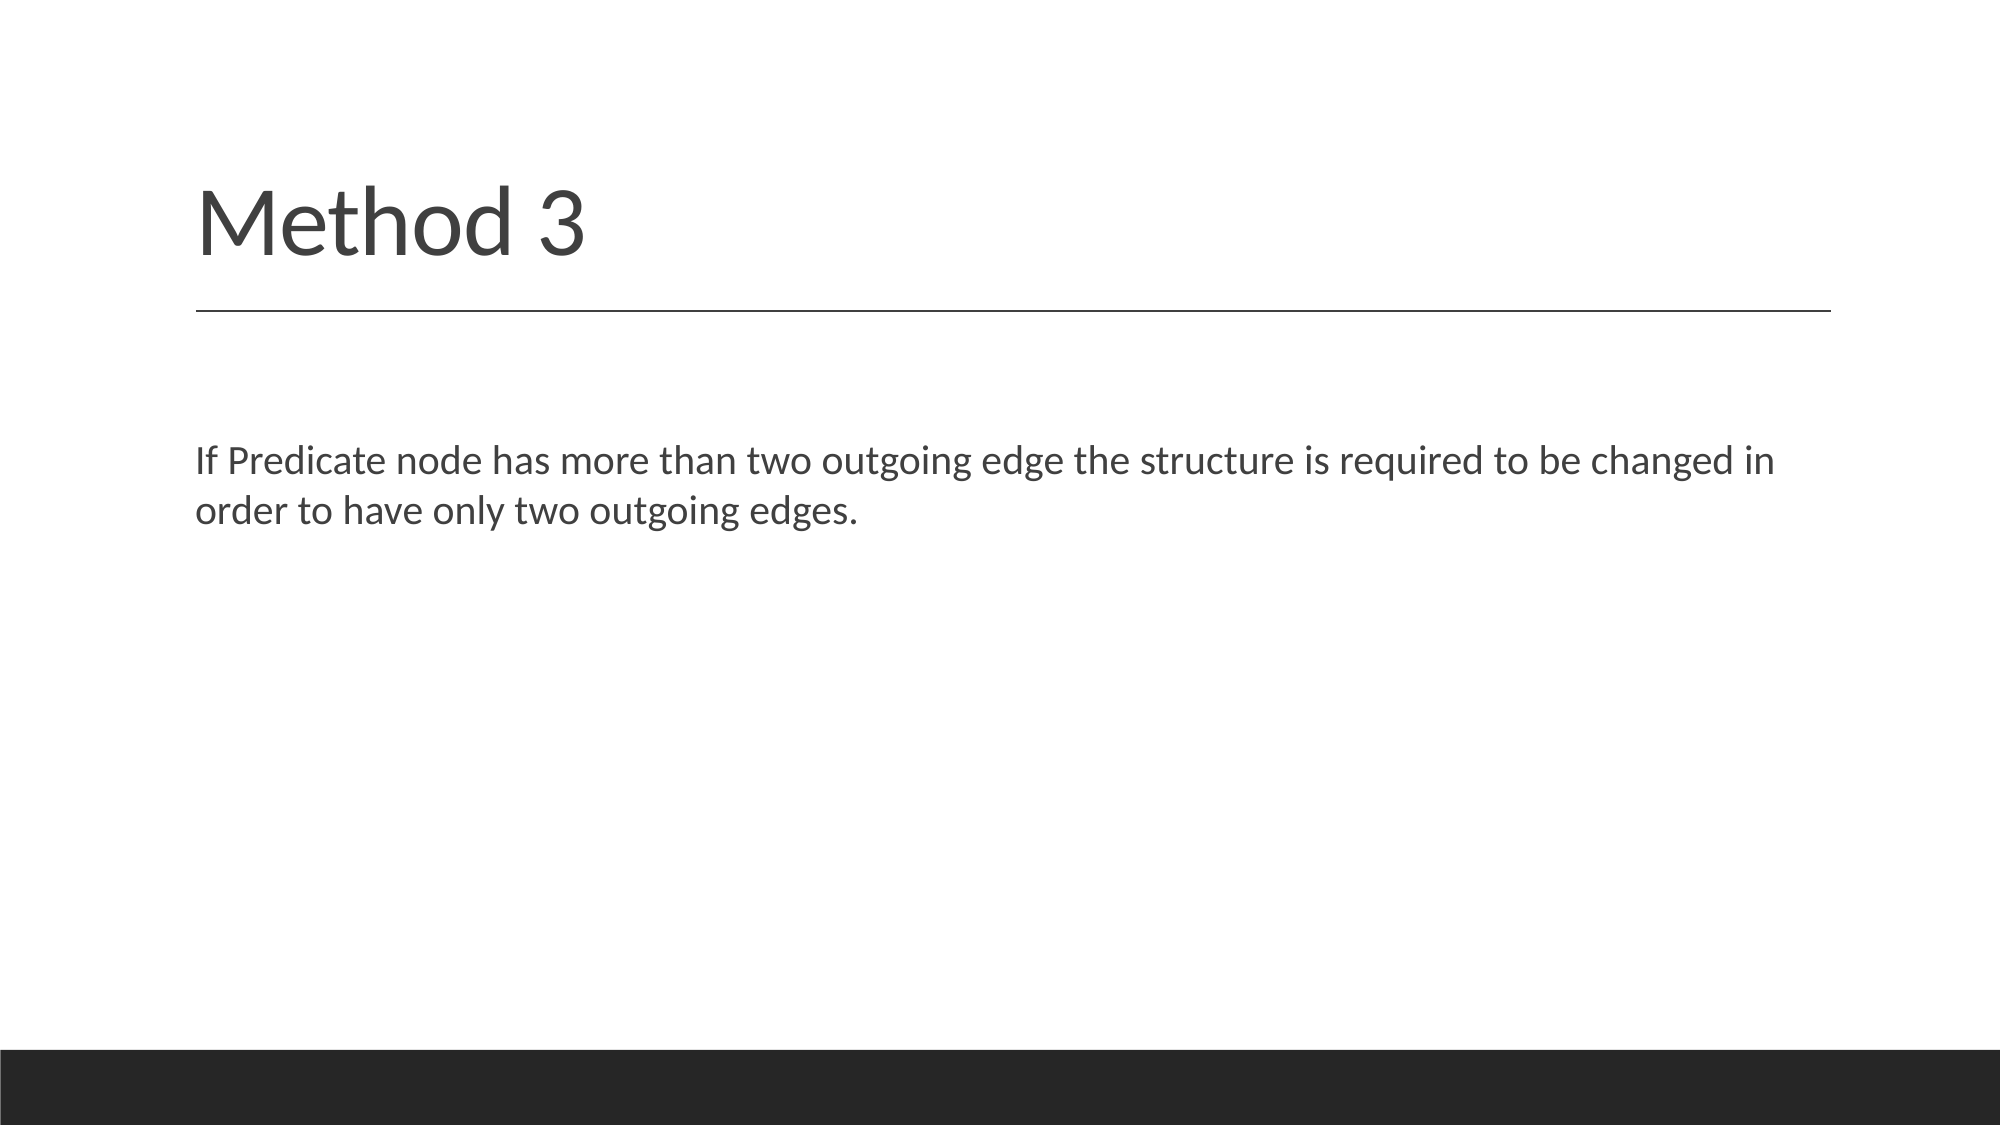

# Method 3

If Predicate node has more than two outgoing edge the structure is required to be changed in order to have only two outgoing edges.